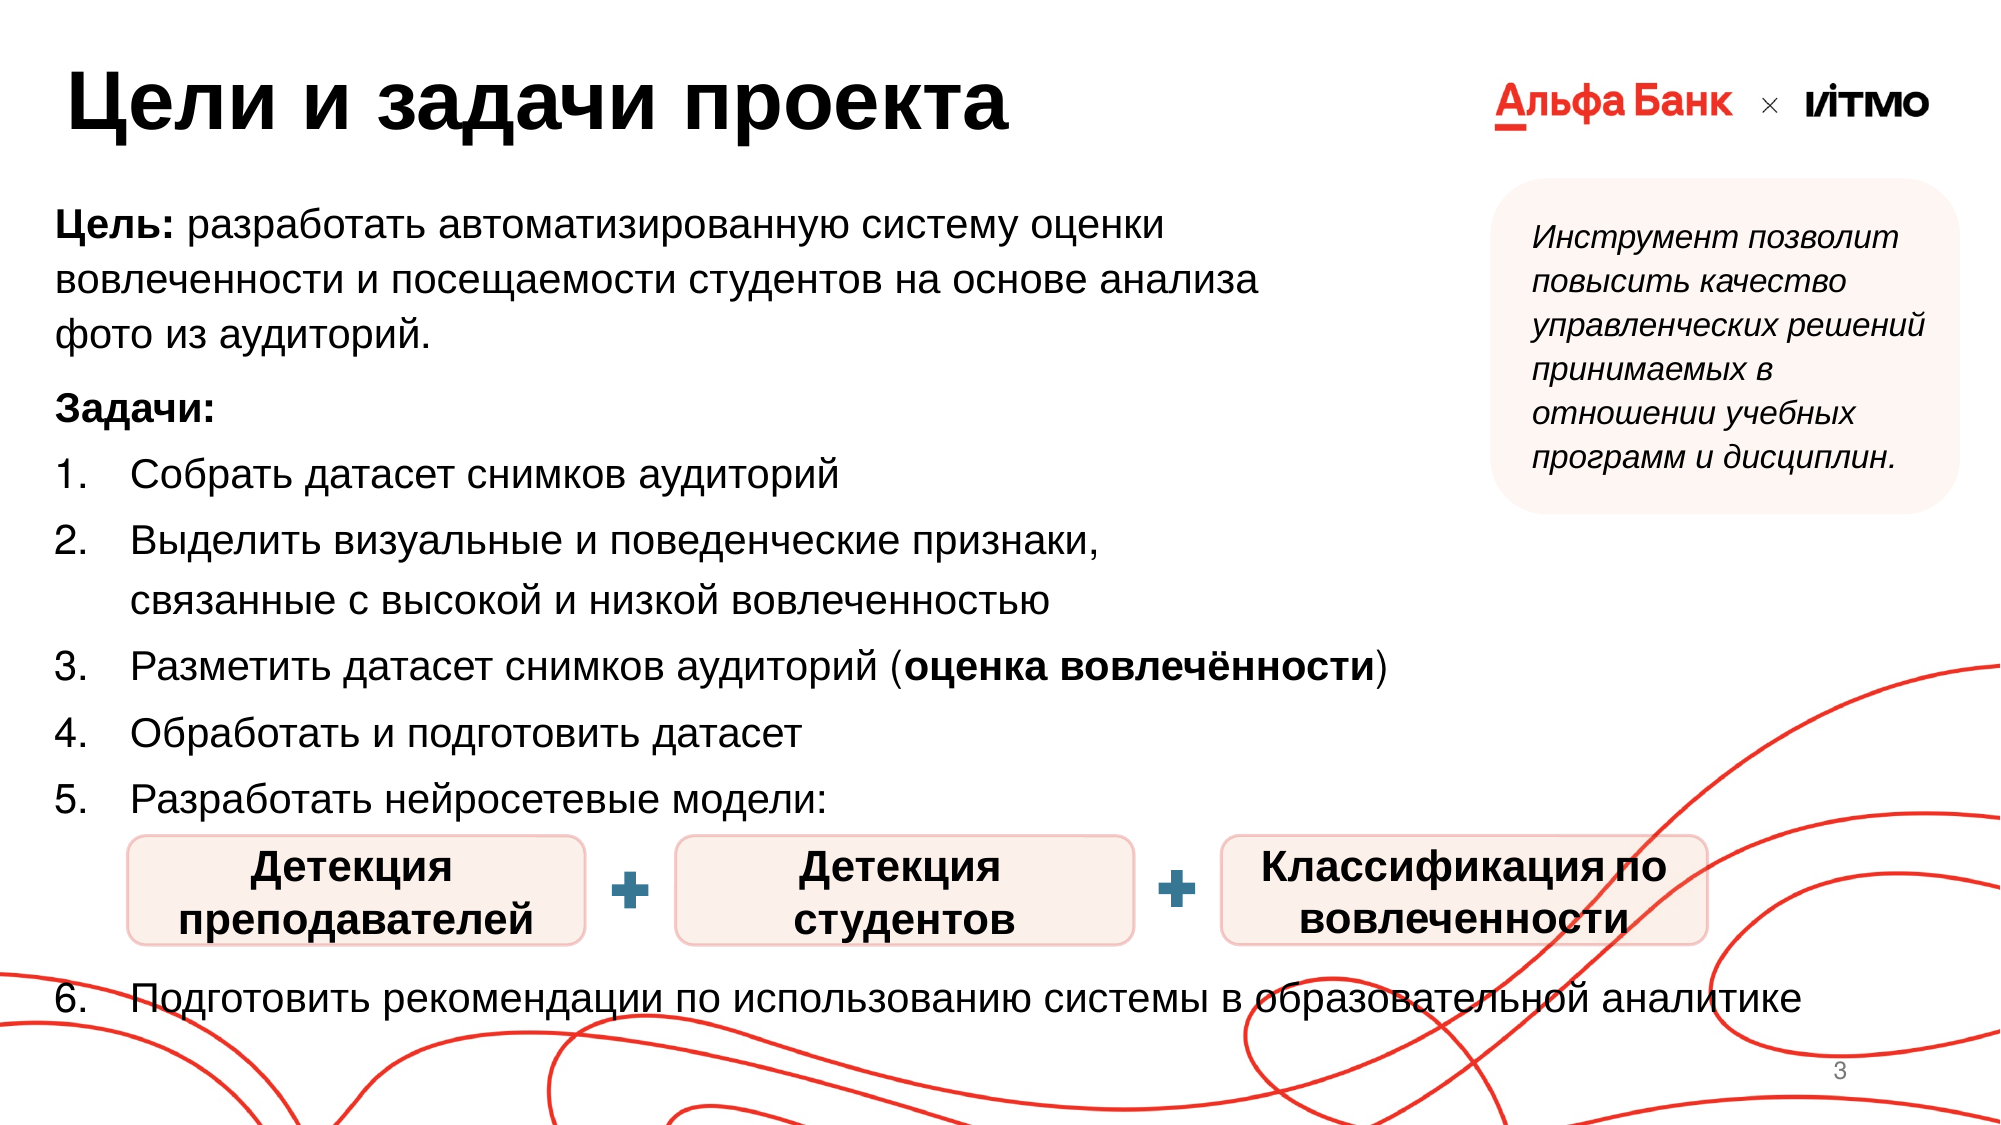

Цели и задачи проекта

Цель: разработать автоматизированную систему оценки вовлеченности и посещаемости студентов на основе анализа фото из аудиторий.
Инструмент позволит повысить качество управленческих решений принимаемых в отношении учебных программ и дисциплин.
Задачи:
Собрать датасет снимков аудиторий
Выделить визуальные и поведенческие признаки,
связанные с высокой и низкой вовлеченностью
Разметить датасет снимков аудиторий (оценка вовлечённости)
Обработать и подготовить датасет
Разработать нейросетевые модели:

Подготовить рекомендации по использованию системы в образовательной аналитике
Классификация по вовлеченности
Детекция
преподавателей
Детекция
студентов

3